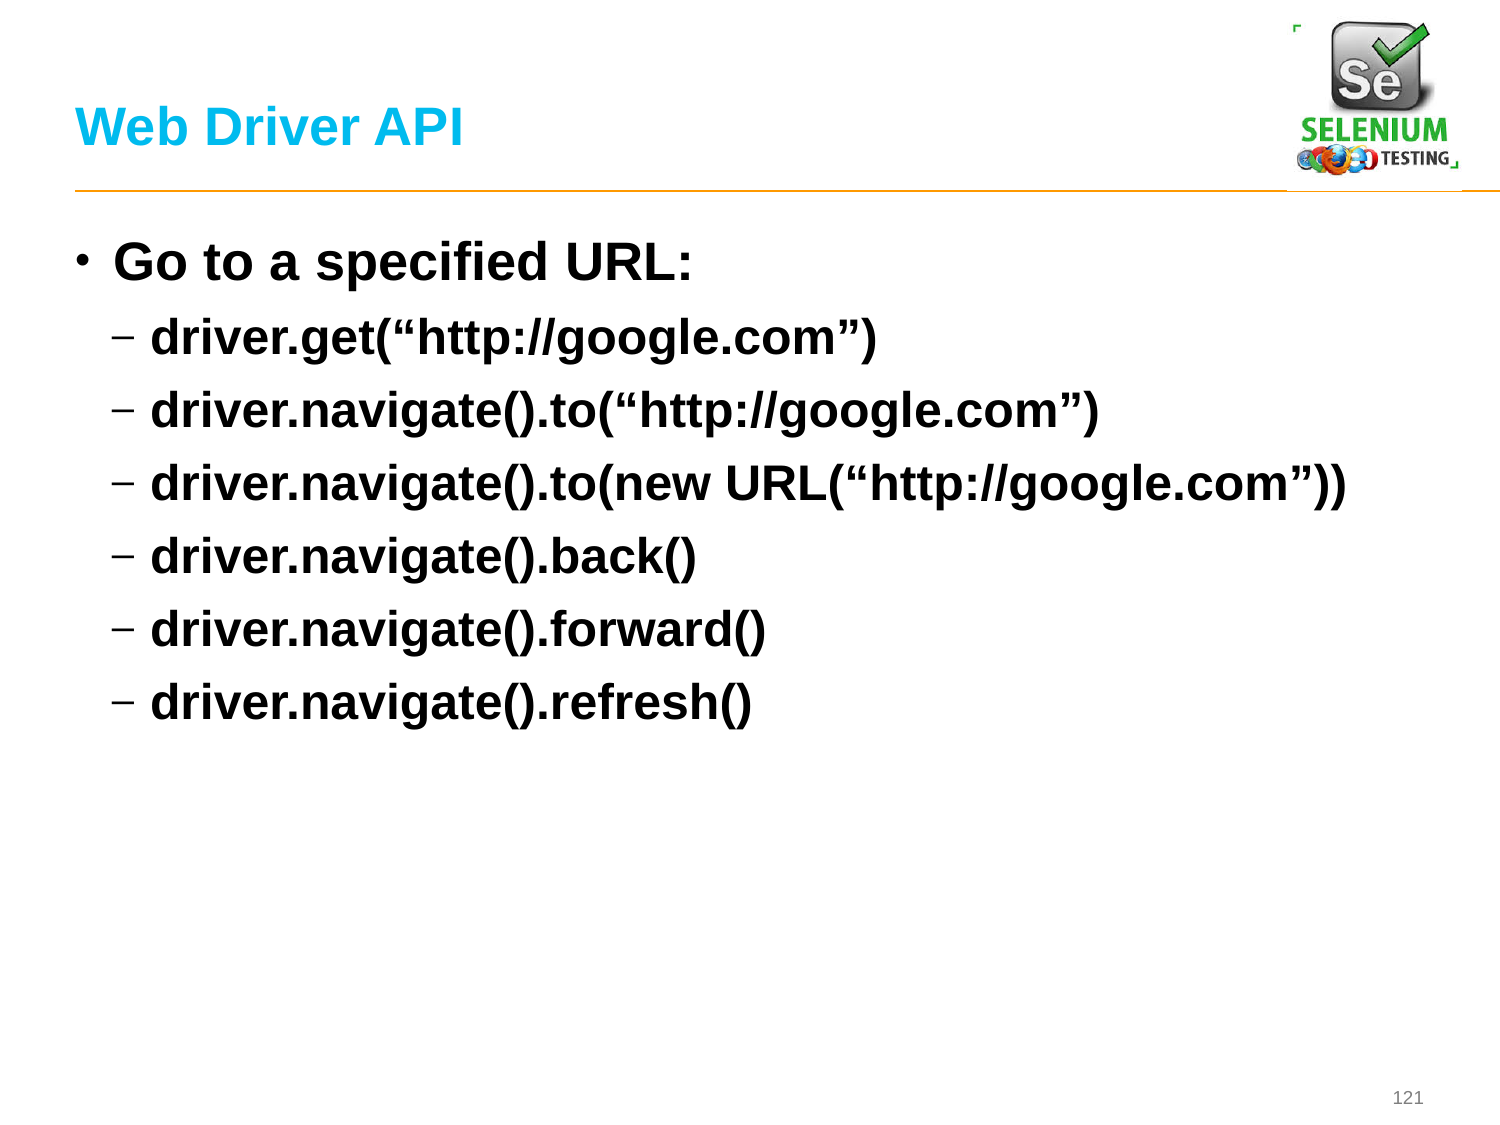

# Web Driver API
Go to a specified URL:
driver.get(“http://google.com”)
driver.navigate().to(“http://google.com”)
driver.navigate().to(new URL(“http://google.com”))
driver.navigate().back()
driver.navigate().forward()
driver.navigate().refresh()